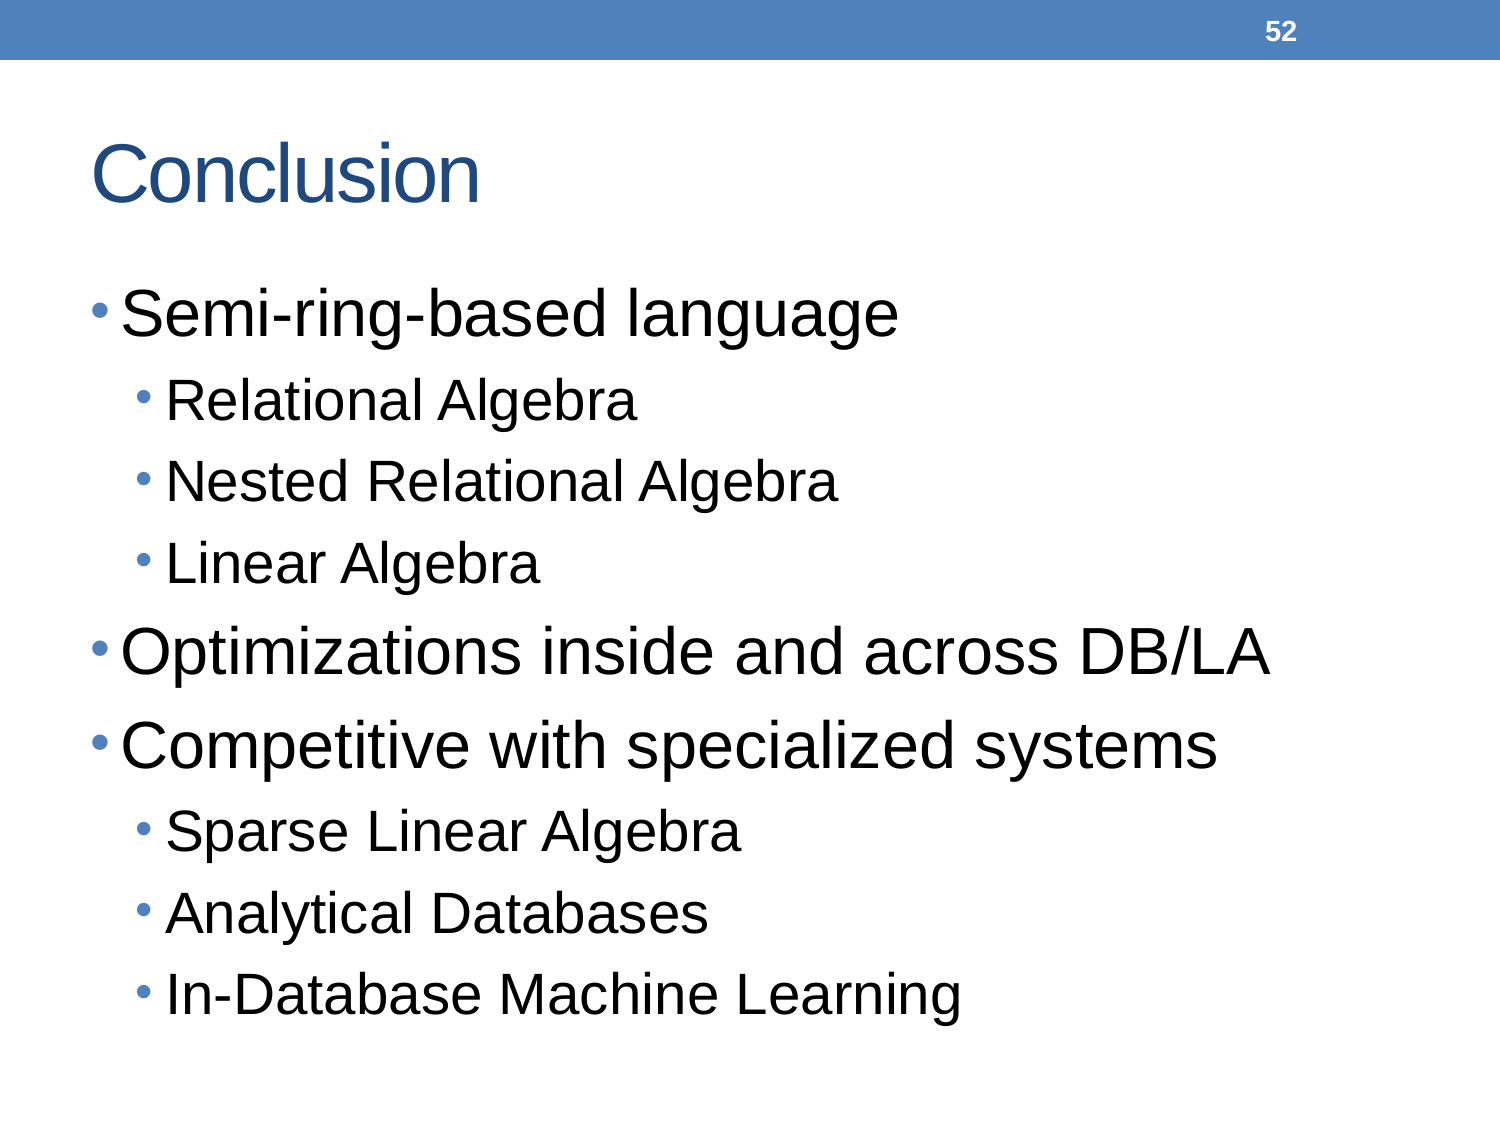

52
# Conclusion
Semi-ring-based language
Relational Algebra
Nested Relational Algebra
Linear Algebra
Optimizations inside and across DB/LA
Competitive with specialized systems
Sparse Linear Algebra
Analytical Databases
In-Database Machine Learning